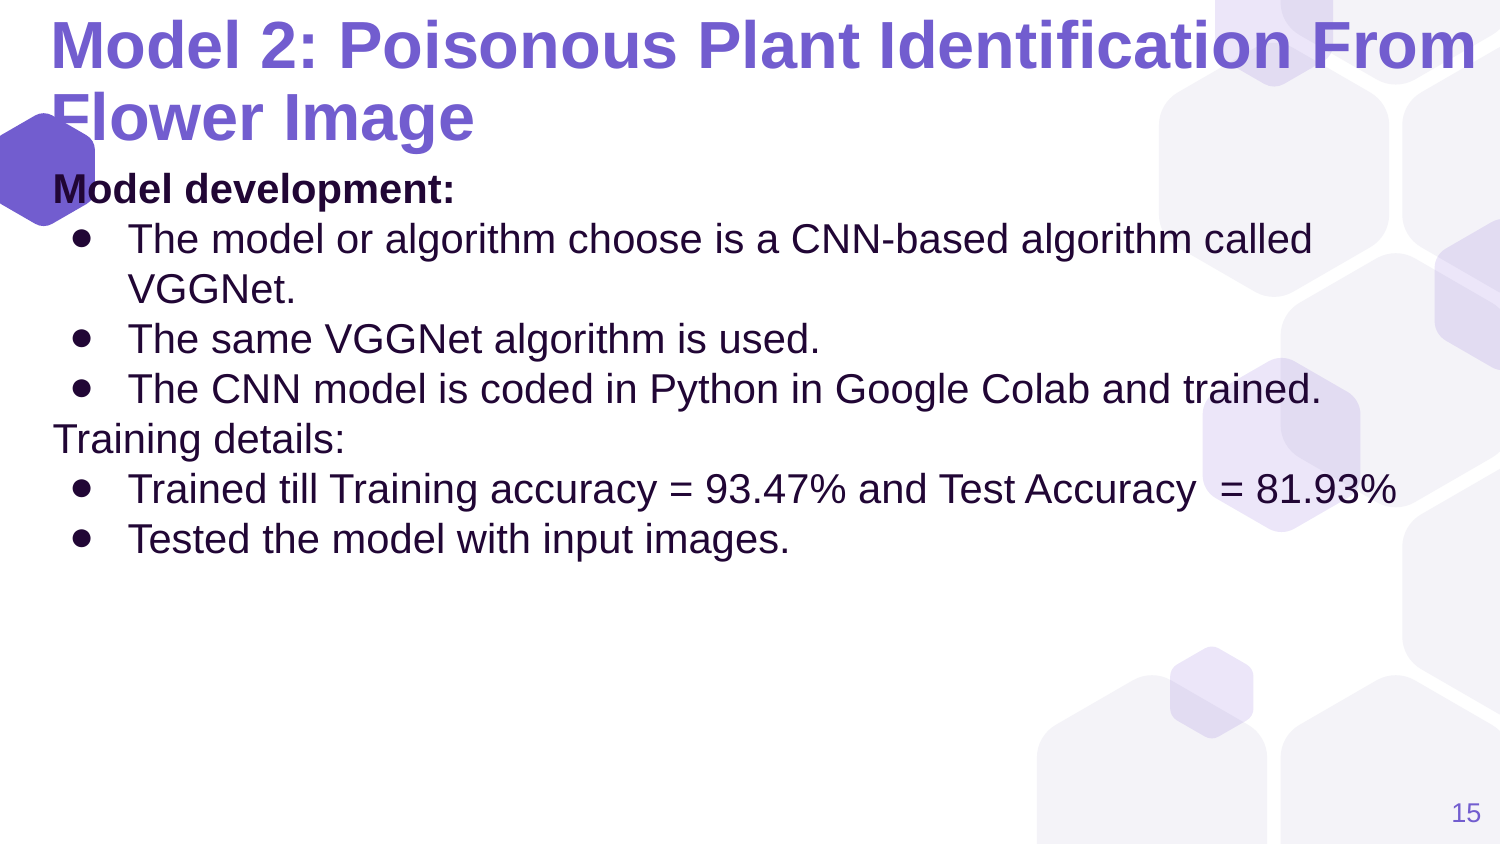

# Model 2: Poisonous Plant Identification From Flower Image
Model development:
The model or algorithm choose is a CNN-based algorithm called VGGNet.
The same VGGNet algorithm is used.
The CNN model is coded in Python in Google Colab and trained.
Training details:
Trained till Training accuracy = 93.47% and Test Accuracy  = 81.93%
Tested the model with input images.
15